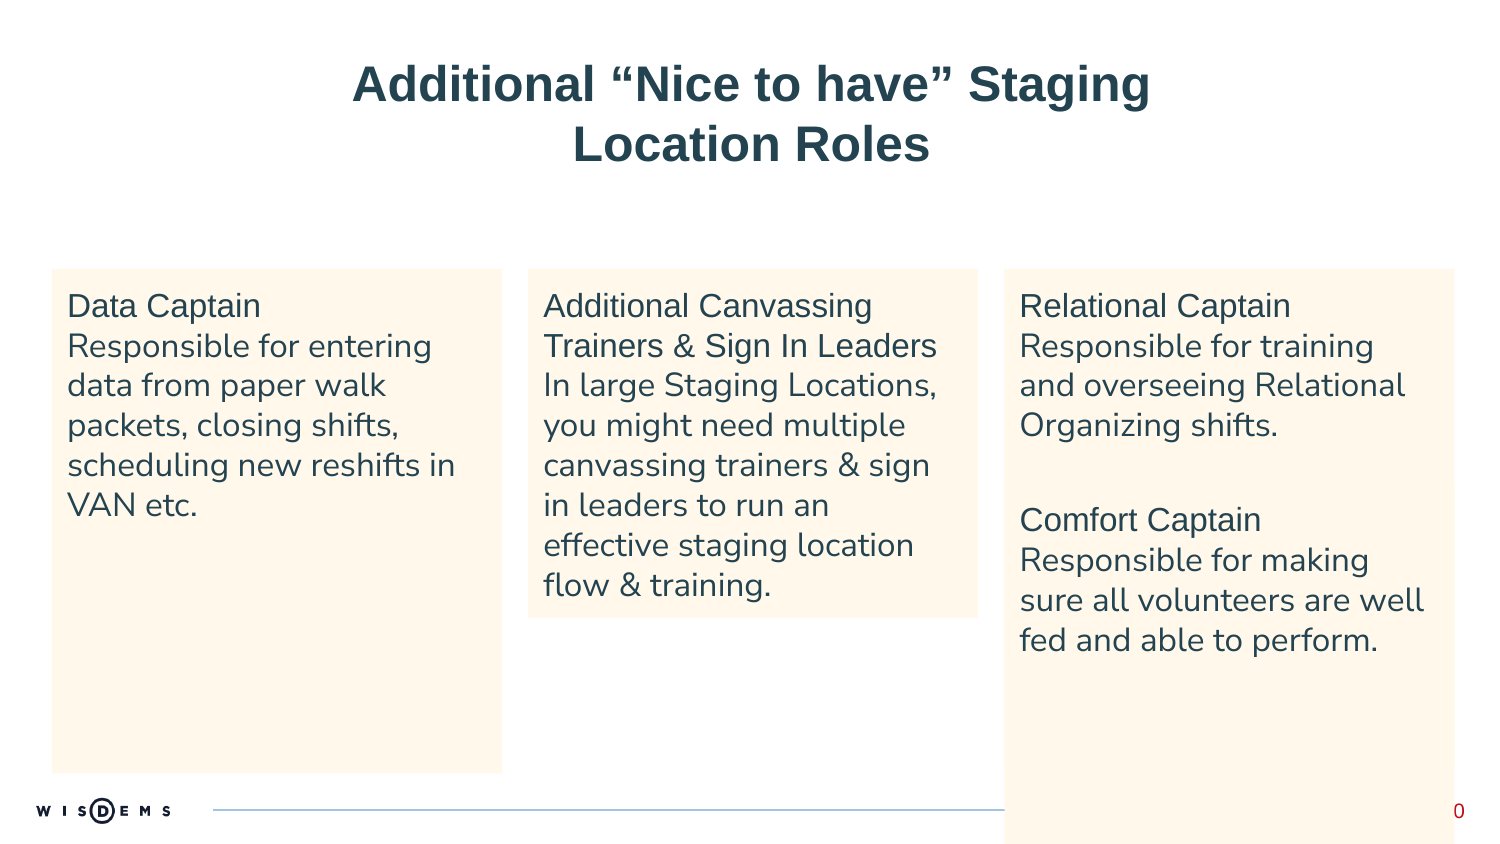

Additional “Nice to have” Staging Location Roles
Data Captain
Responsible for entering data from paper walk packets, closing shifts, scheduling new reshifts in VAN etc.
Additional Canvassing Trainers & Sign In Leaders
In large Staging Locations, you might need multiple canvassing trainers & sign in leaders to run an effective staging location flow & training.
Relational Captain
Responsible for training and overseeing Relational Organizing shifts.
Comfort Captain
Responsible for making sure all volunteers are well fed and able to perform.